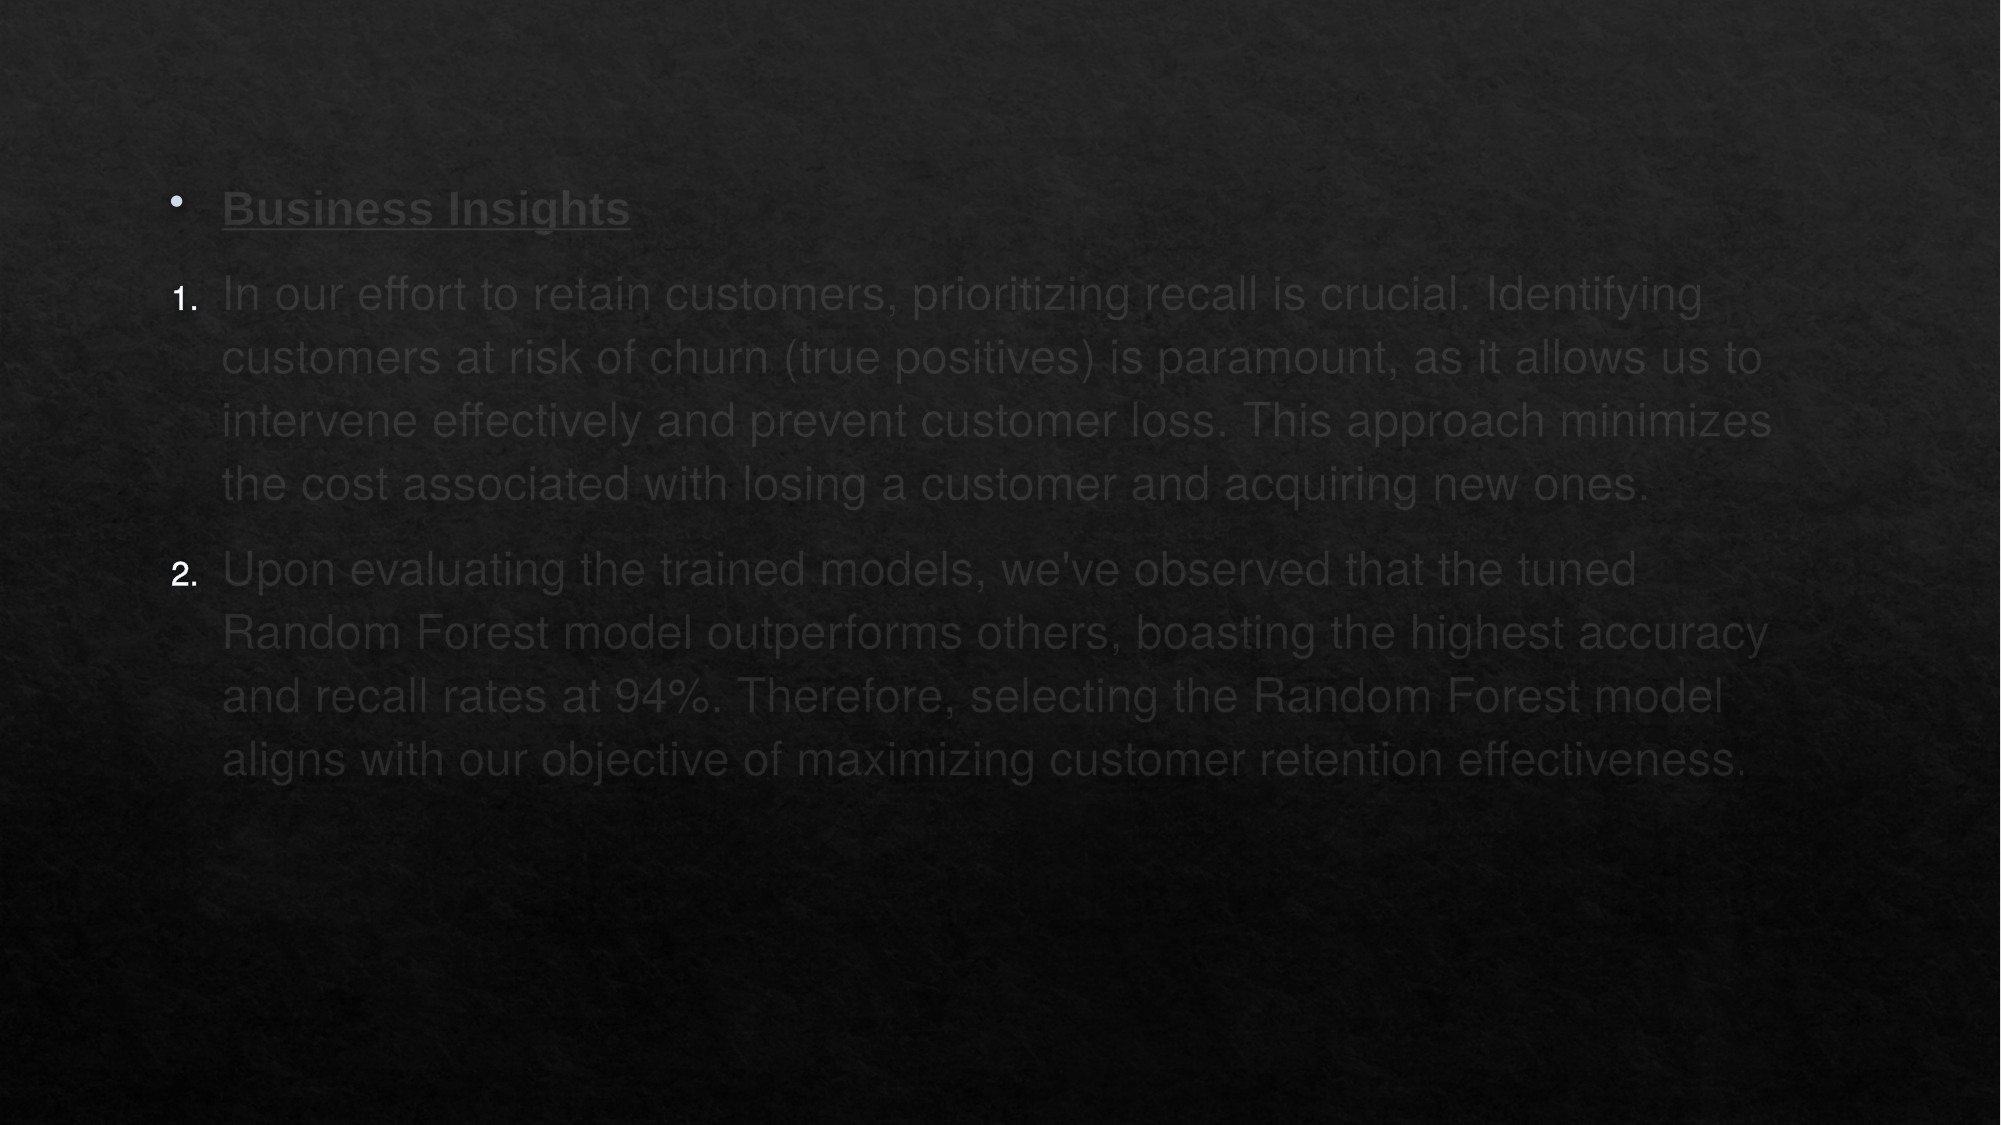

Business Insights
In our effort to retain customers, prioritizing recall is crucial. Identifying customers at risk of churn (true positives) is paramount, as it allows us to intervene effectively and prevent customer loss. This approach minimizes the cost associated with losing a customer and acquiring new ones.
Upon evaluating the trained models, we've observed that the tuned Random Forest model outperforms others, boasting the highest accuracy and recall rates at 94%. Therefore, selecting the Random Forest model aligns with our objective of maximizing customer retention effectiveness.